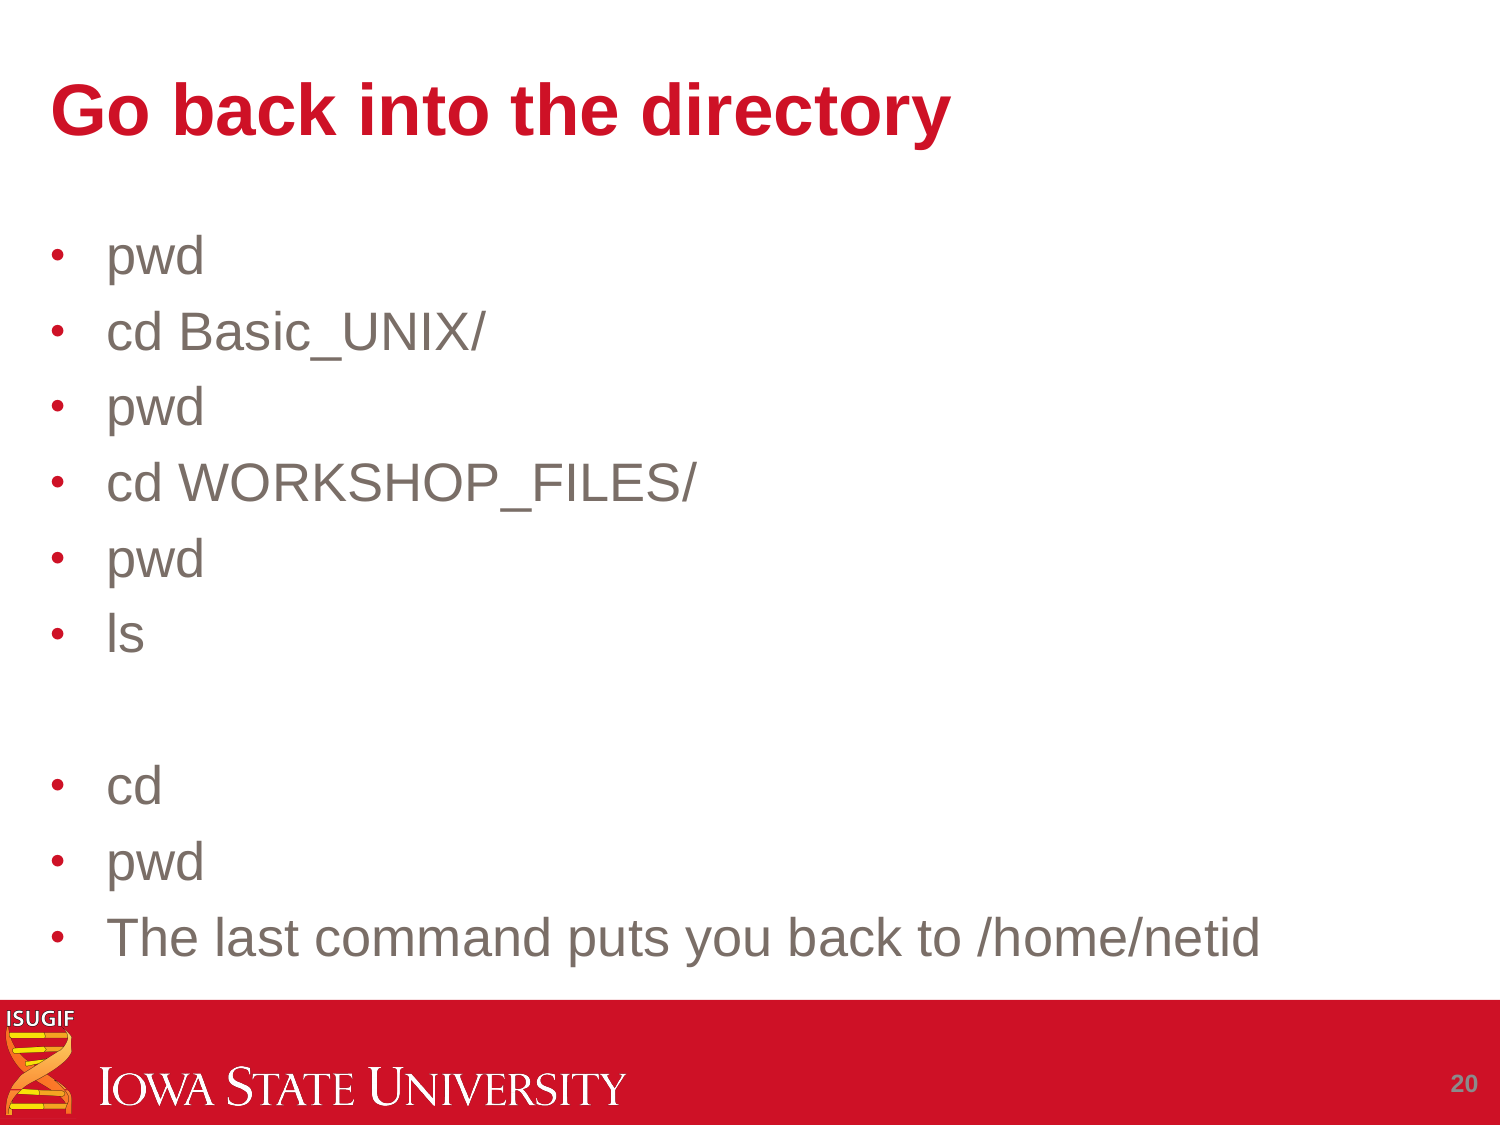

# Go back into the directory
pwd
cd Basic_UNIX/
pwd
cd WORKSHOP_FILES/
pwd
ls

cd
pwd
The last command puts you back to /home/netid